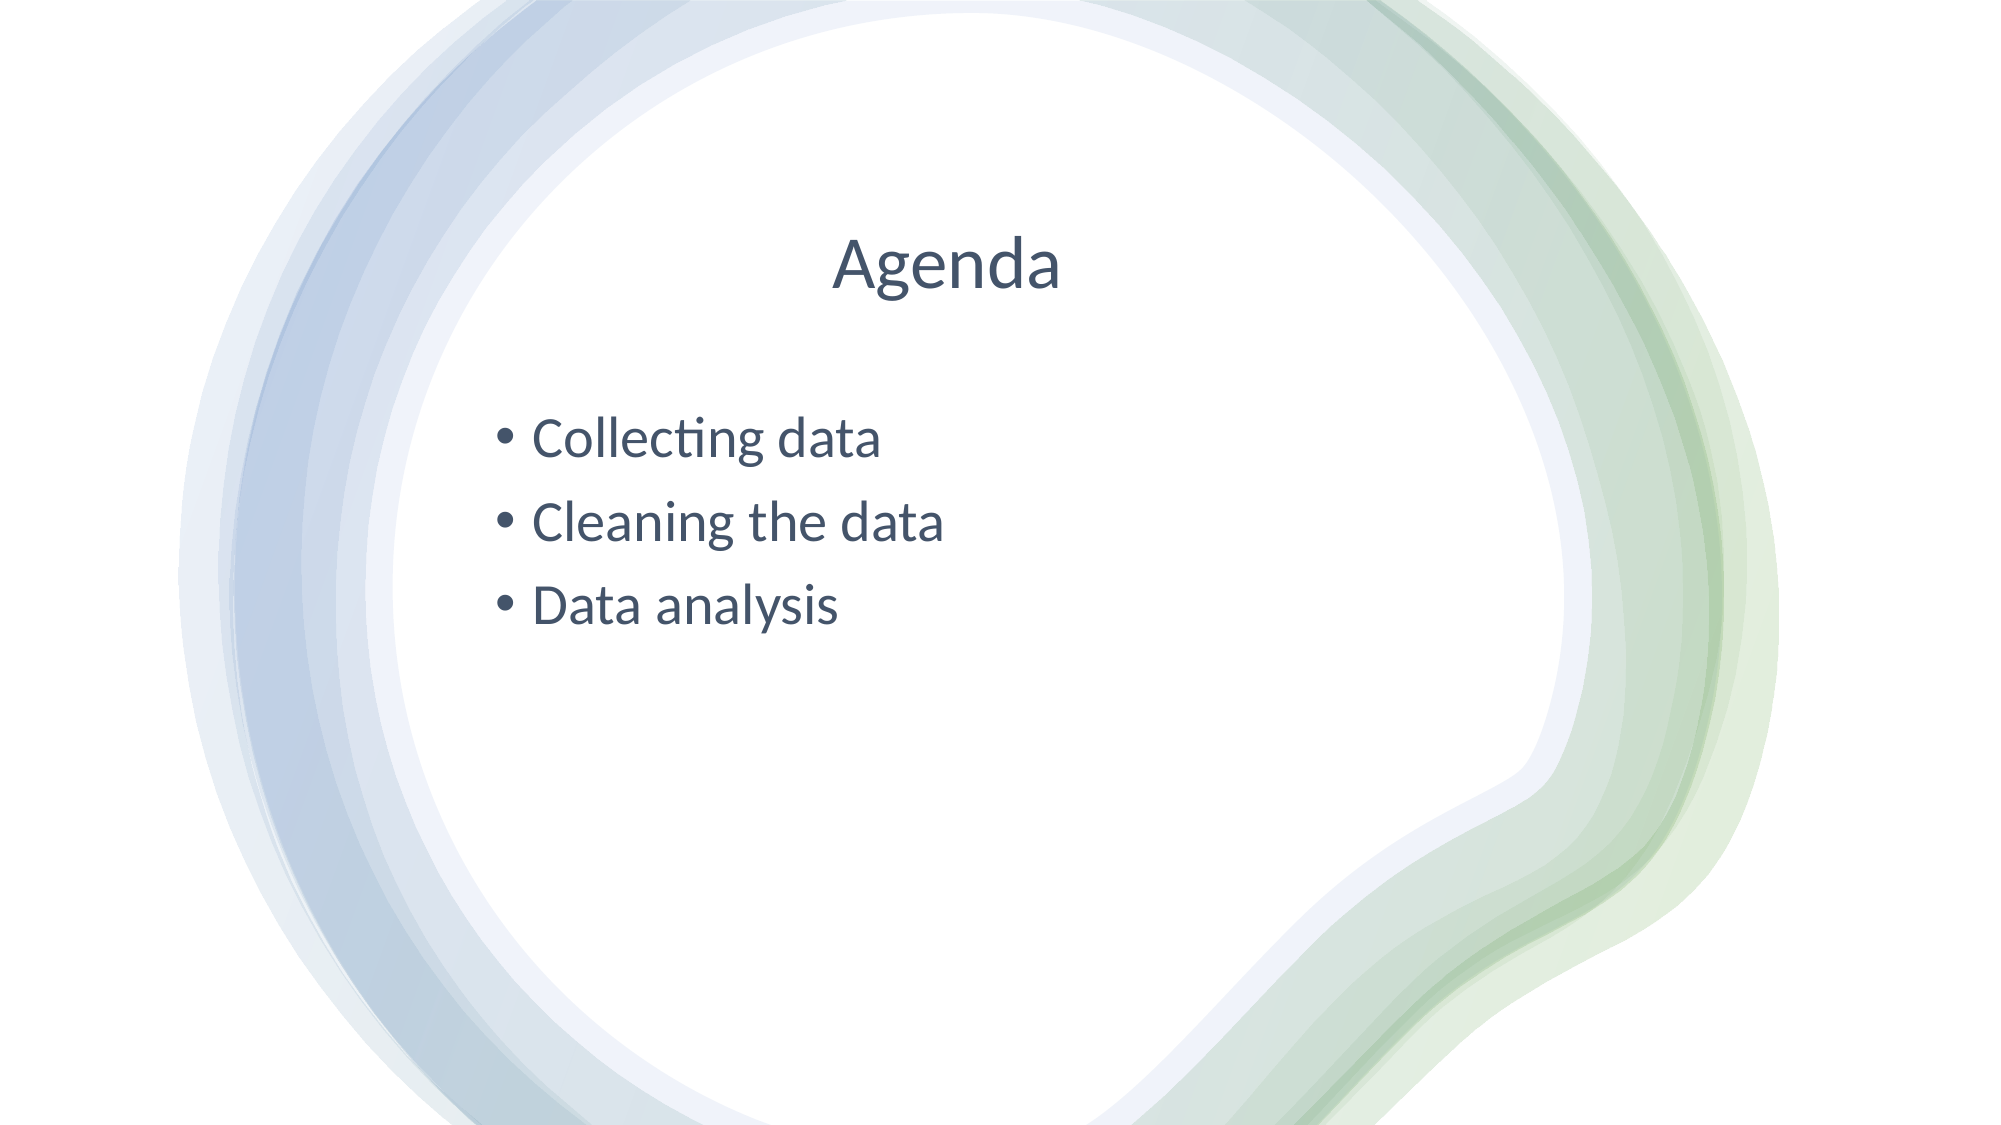

# Agenda
Collecting data
Cleaning the data
Data analysis